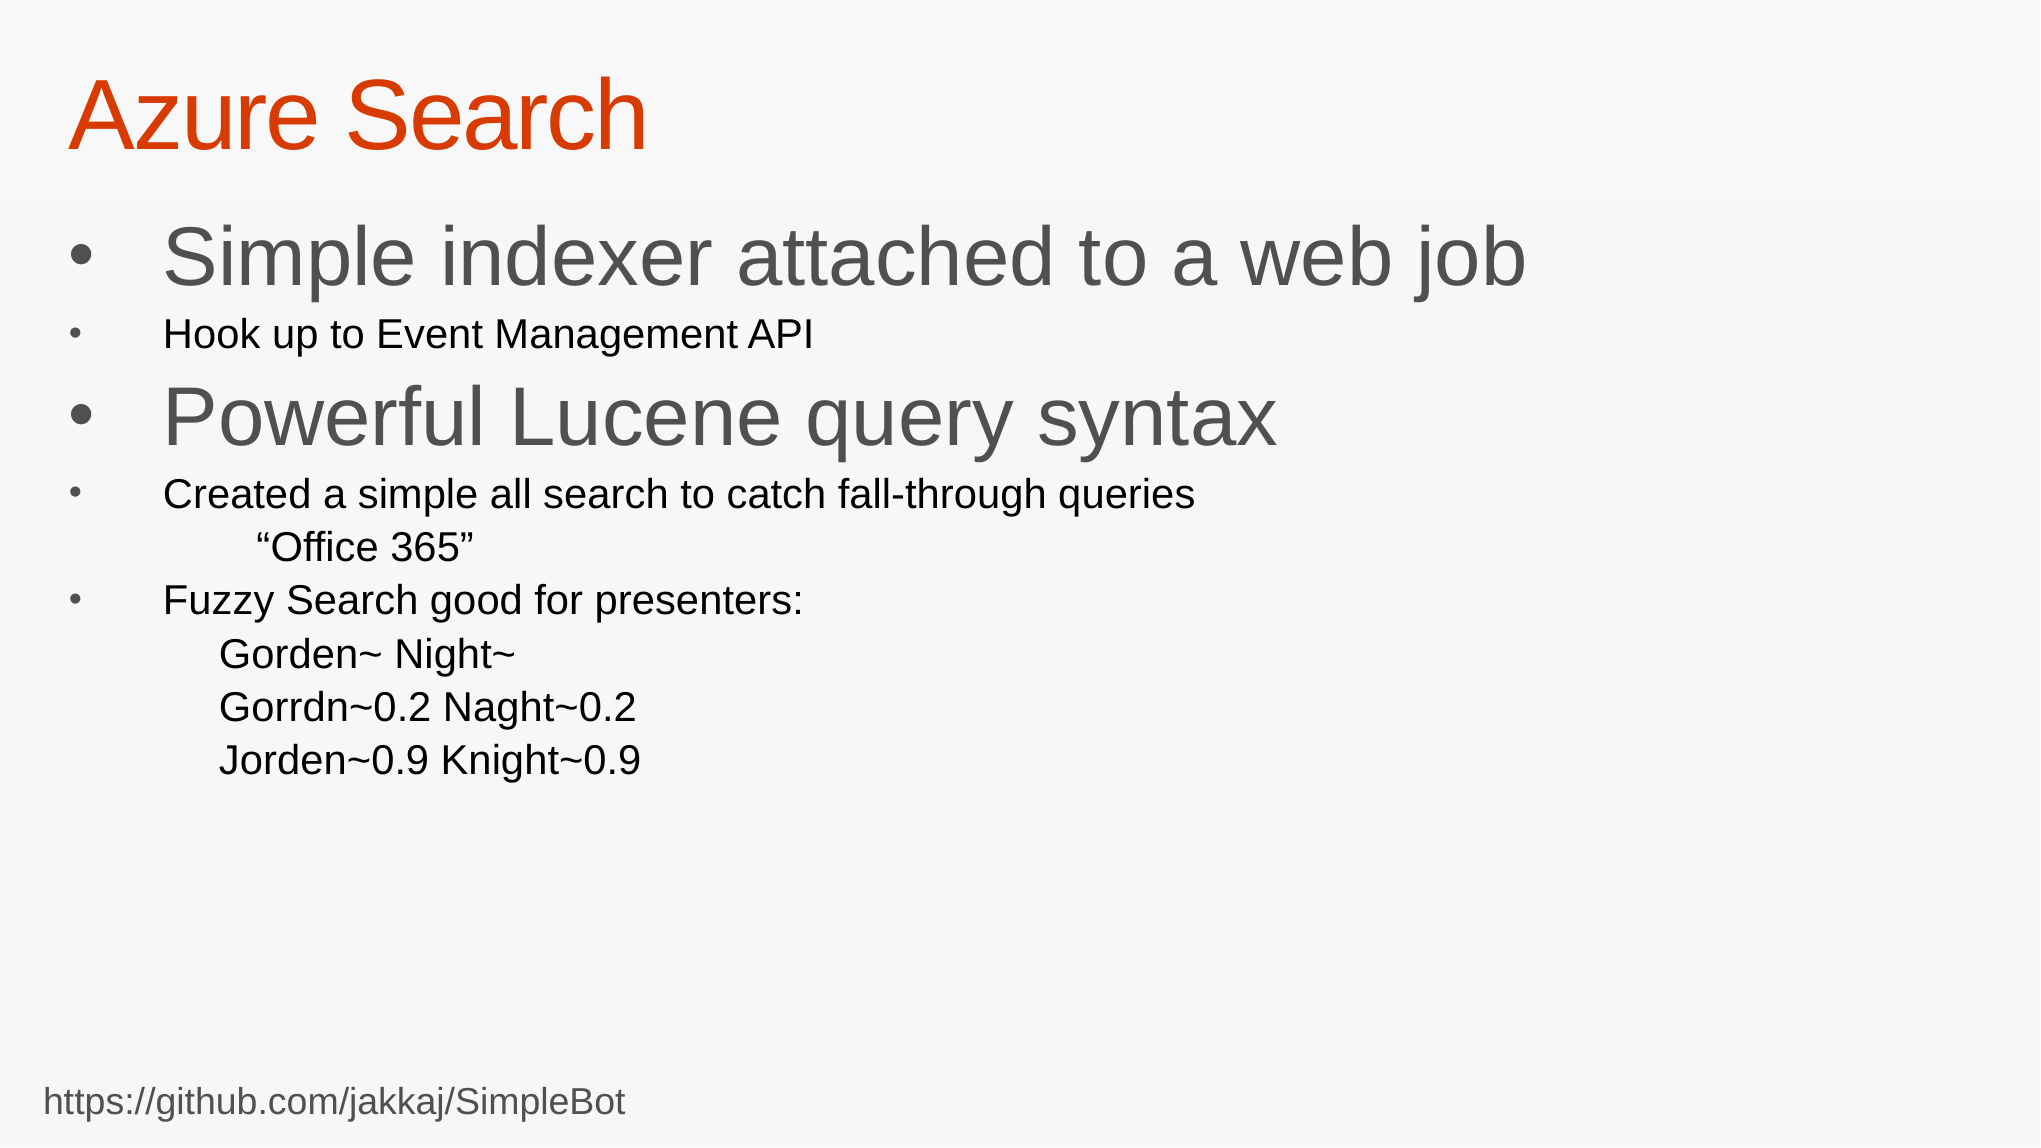

# Azure Search
Simple indexer attached to a web job
Hook up to Event Management API
Powerful Lucene query syntax
Created a simple all search to catch fall-through queries
	“Office 365”
Fuzzy Search good for presenters:
	Gorden~ Night~
	Gorrdn~0.2 Naght~0.2
	Jorden~0.9 Knight~0.9

https://github.com/jakkaj/SimpleBot